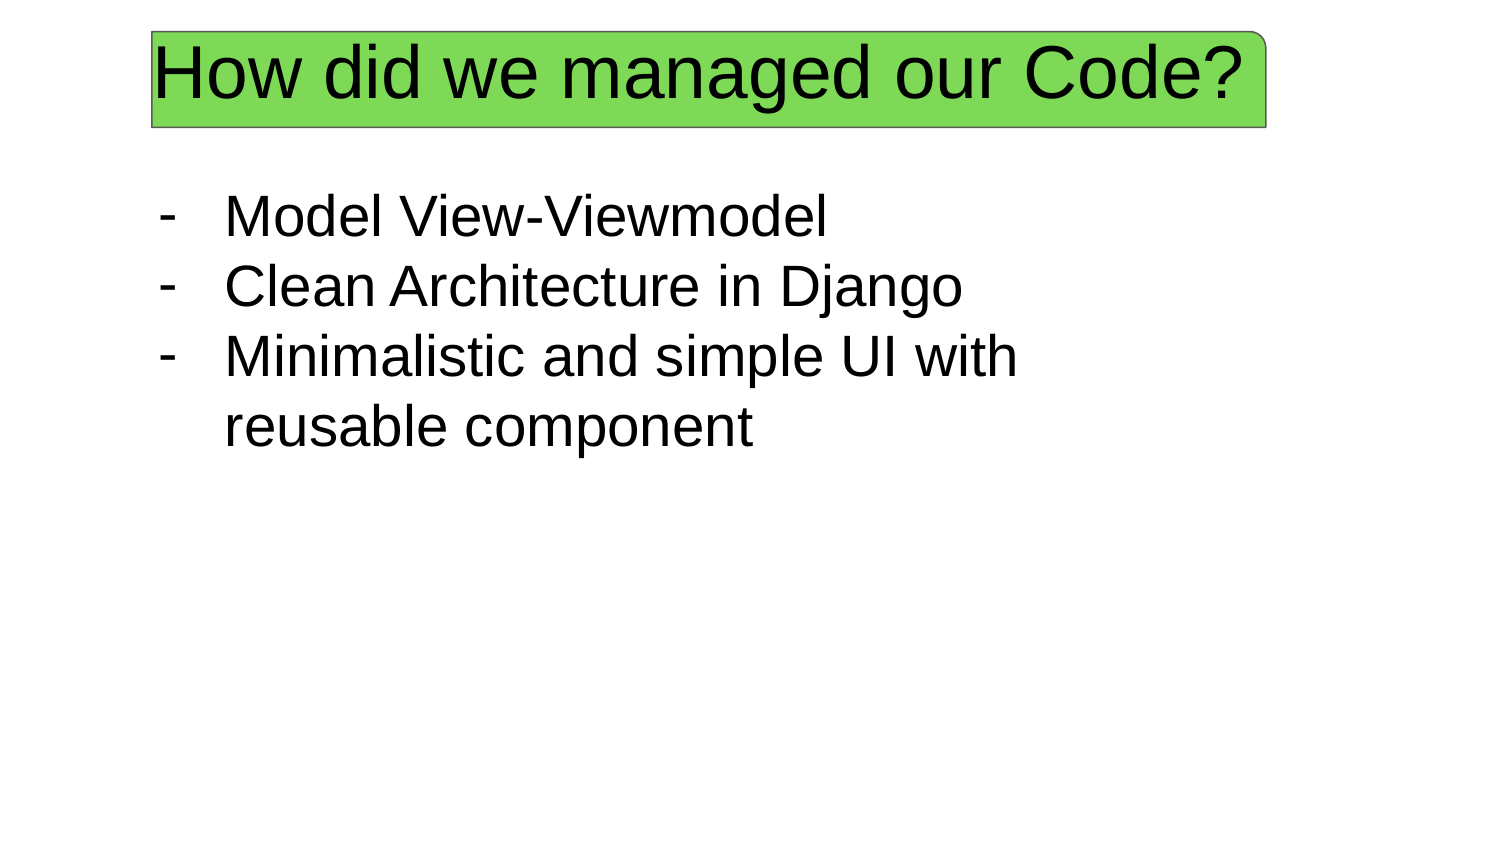

# How did we managed our Code?

Model View-Viewmodel
Clean Architecture in Django
Minimalistic and simple UI with reusable component